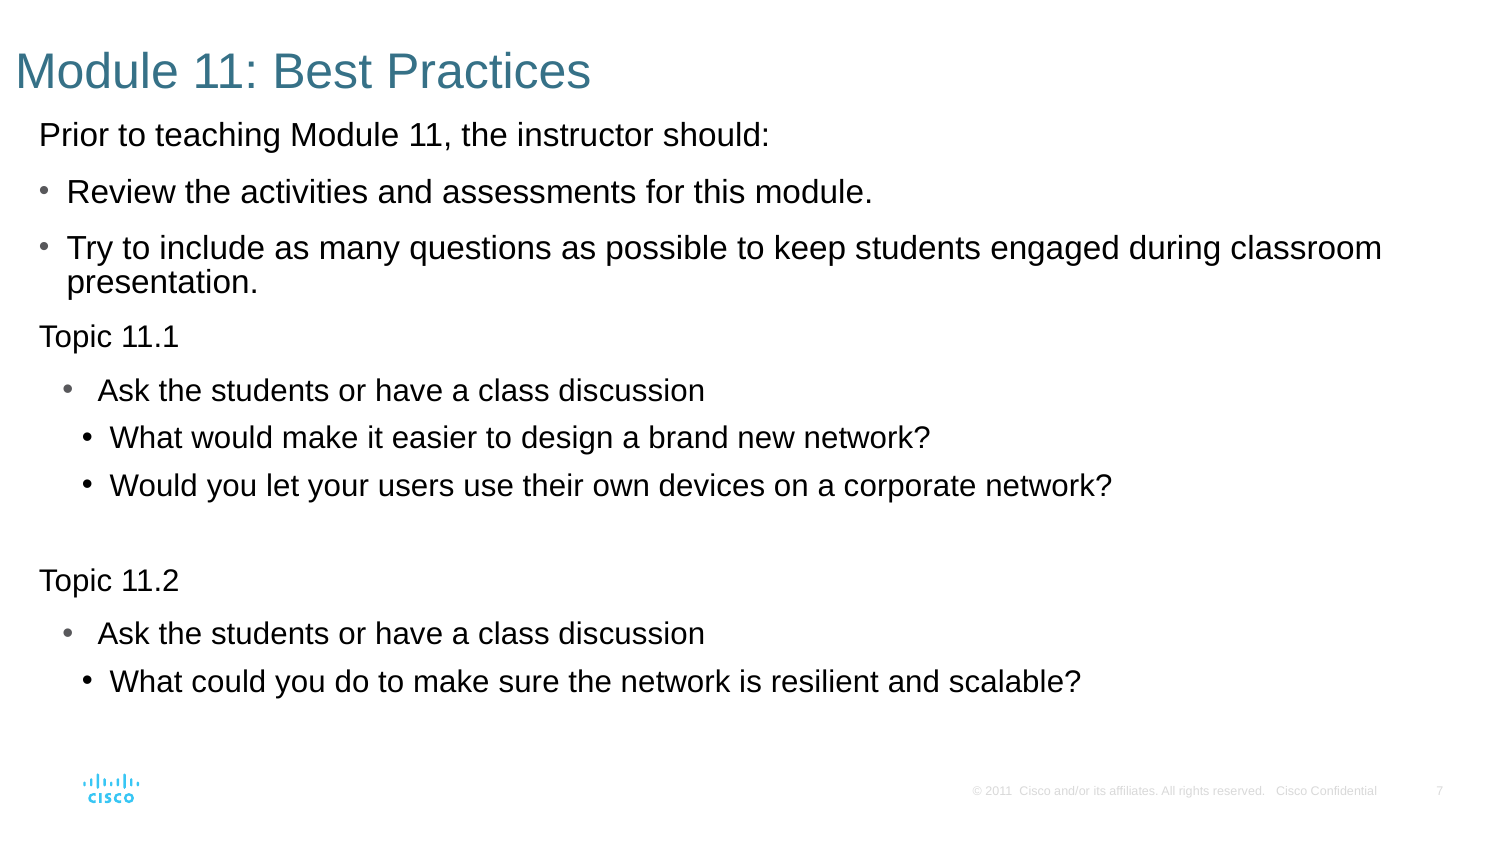

# Module 11: Best Practices
Prior to teaching Module 11, the instructor should:
Review the activities and assessments for this module.
Try to include as many questions as possible to keep students engaged during classroom presentation.
Topic 11.1
Ask the students or have a class discussion
What would make it easier to design a brand new network?
Would you let your users use their own devices on a corporate network?

Topic 11.2
Ask the students or have a class discussion
What could you do to make sure the network is resilient and scalable?